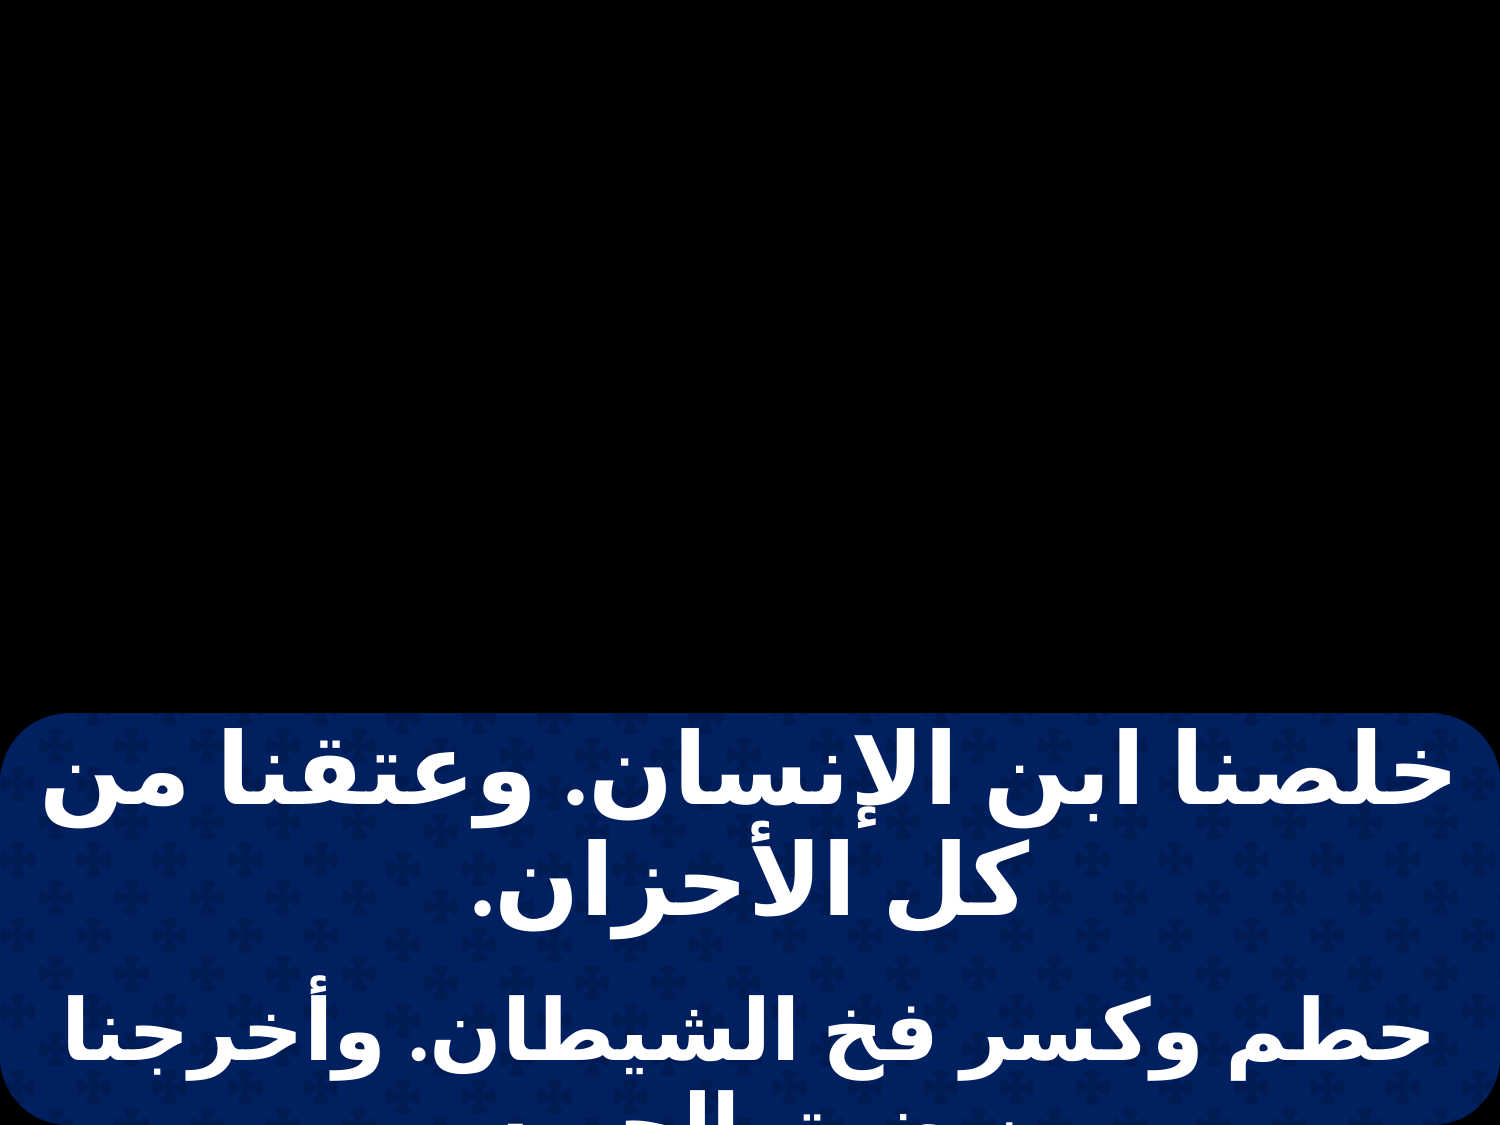

| خلصنا ابن الإنسان. وعتقنا من كل الأحزان. |
| --- |
|  |
| حطم وكسر فخ الشيطان. وأخرجنا من ضيق الحبوس. |